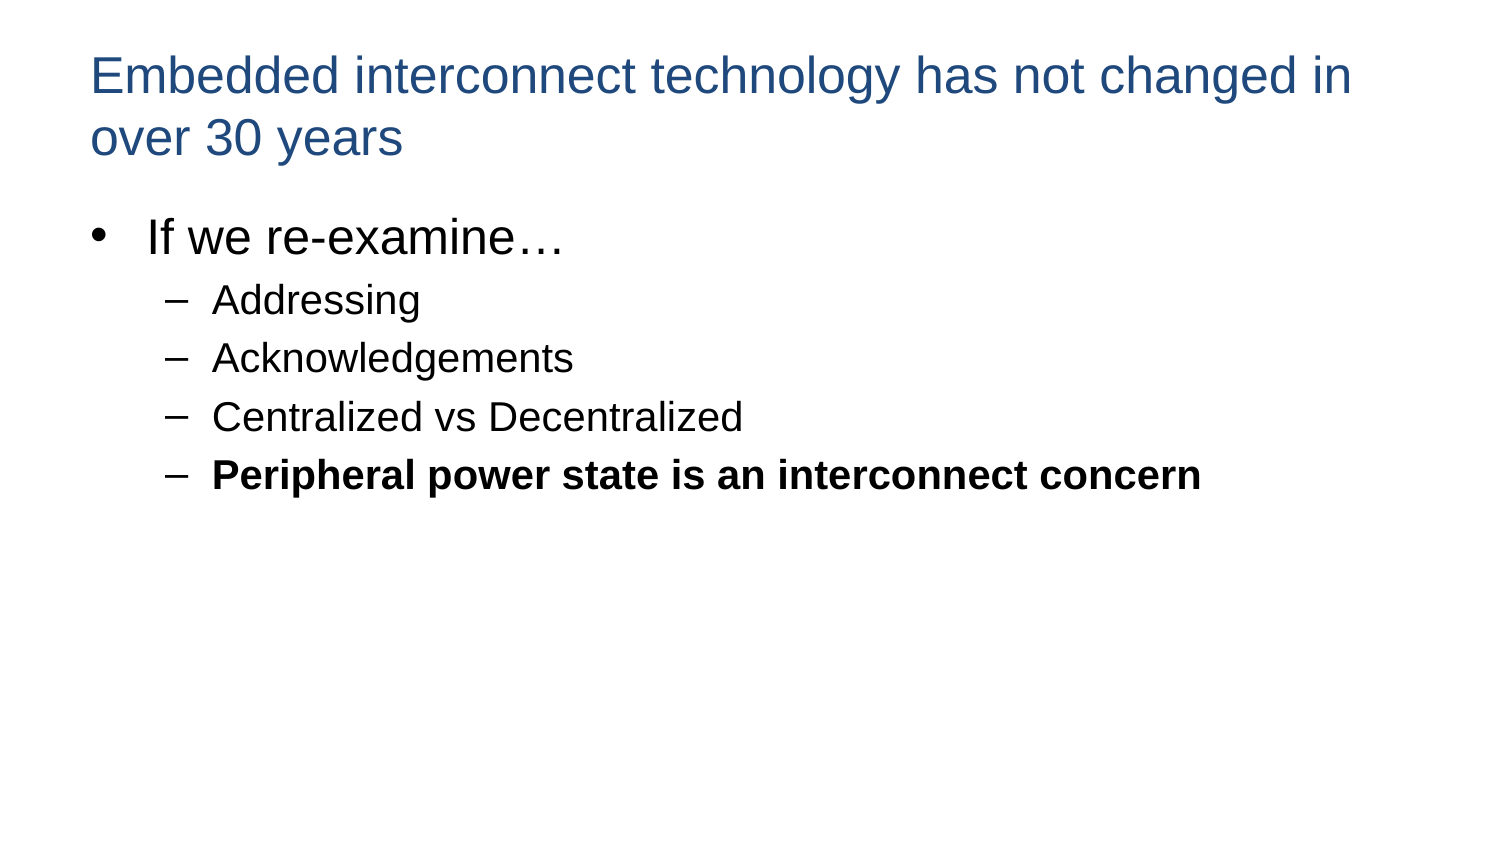

# Embedded interconnect technology has not changed in over 30 years
If we re-examine…
Addressing
Acknowledgements
Centralized vs Decentralized
Peripheral power state is an interconnect concern